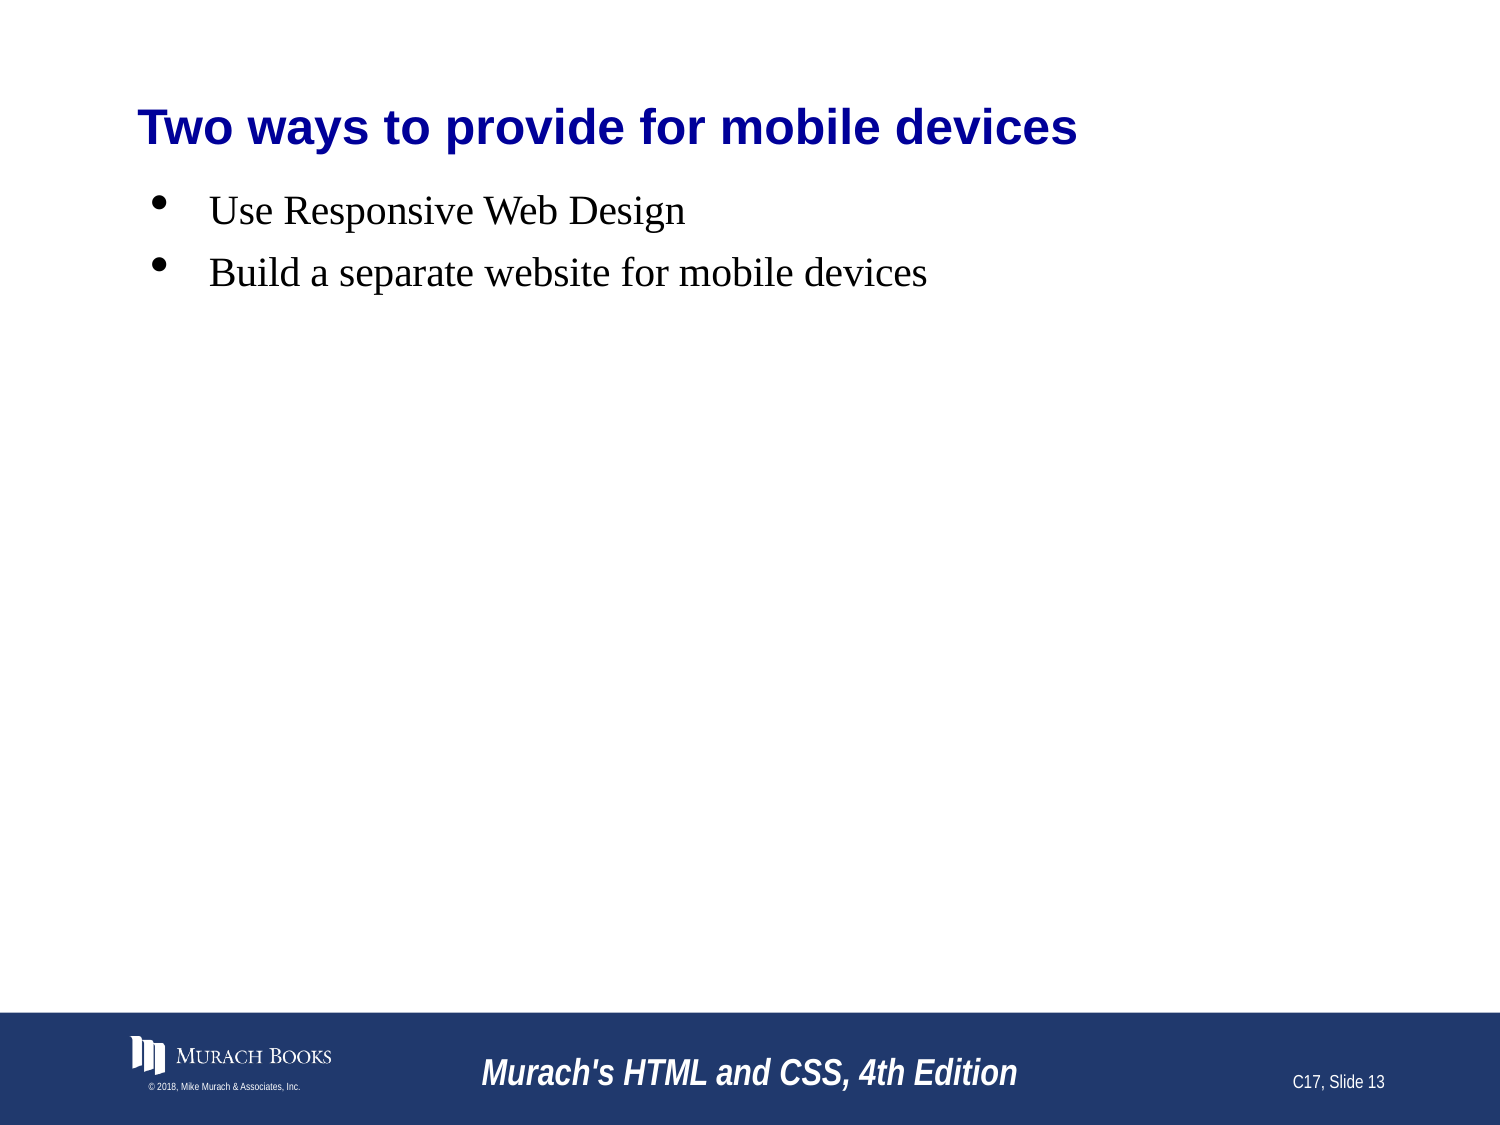

# Two ways to provide for mobile devices
Use Responsive Web Design
Build a separate website for mobile devices

© 2018, Mike Murach & Associates, Inc.
Murach's HTML and CSS, 4th Edition

C17, Slide 13